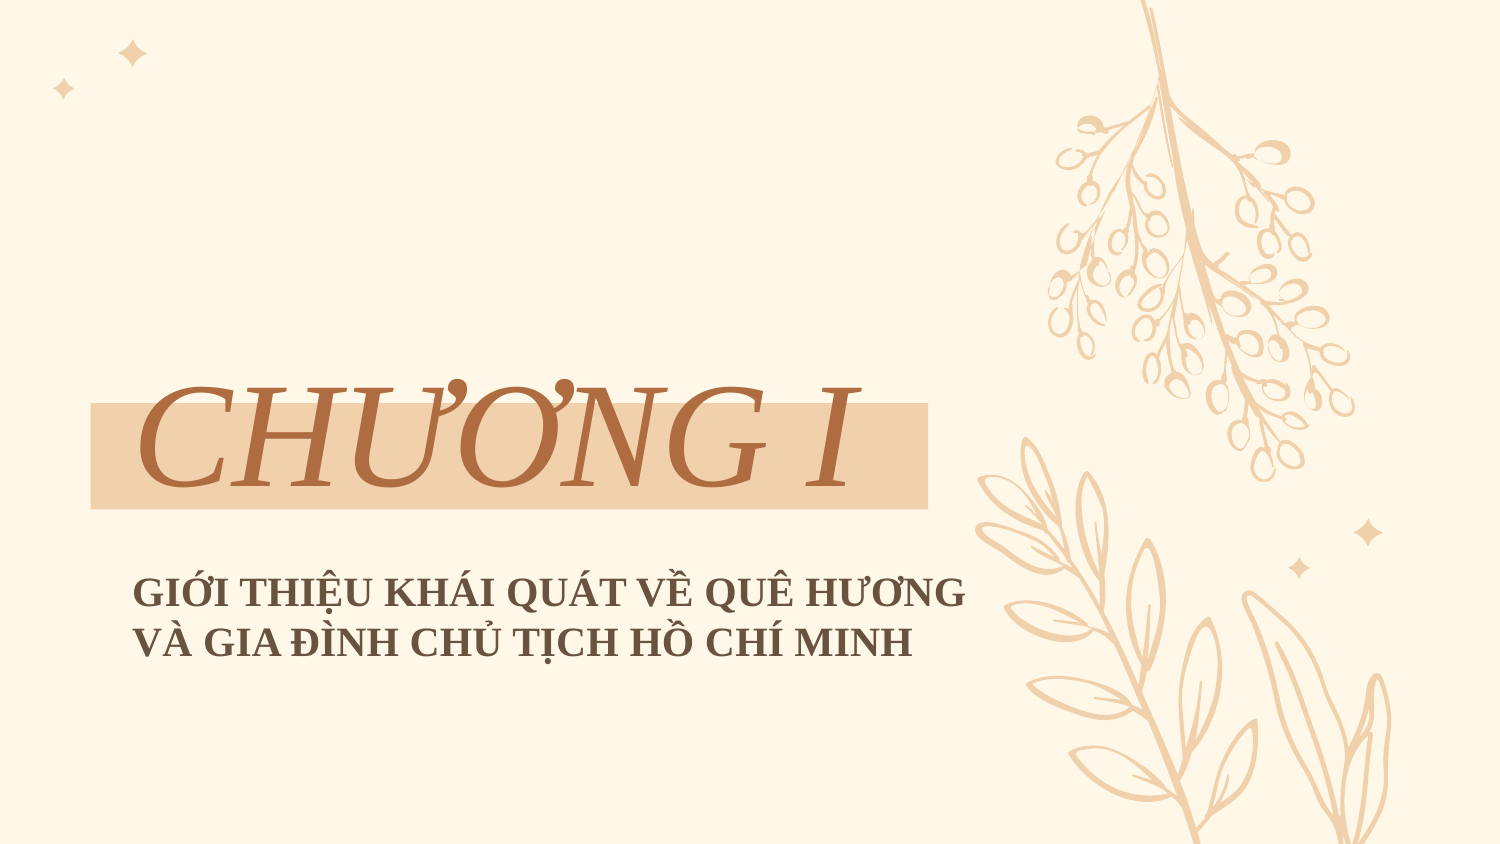

# CHƯƠNG I

GIỚI THIỆU KHÁI QUÁT VỀ QUÊ HƯƠNG VÀ GIA ĐÌNH CHỦ TỊCH HỒ CHÍ MINH